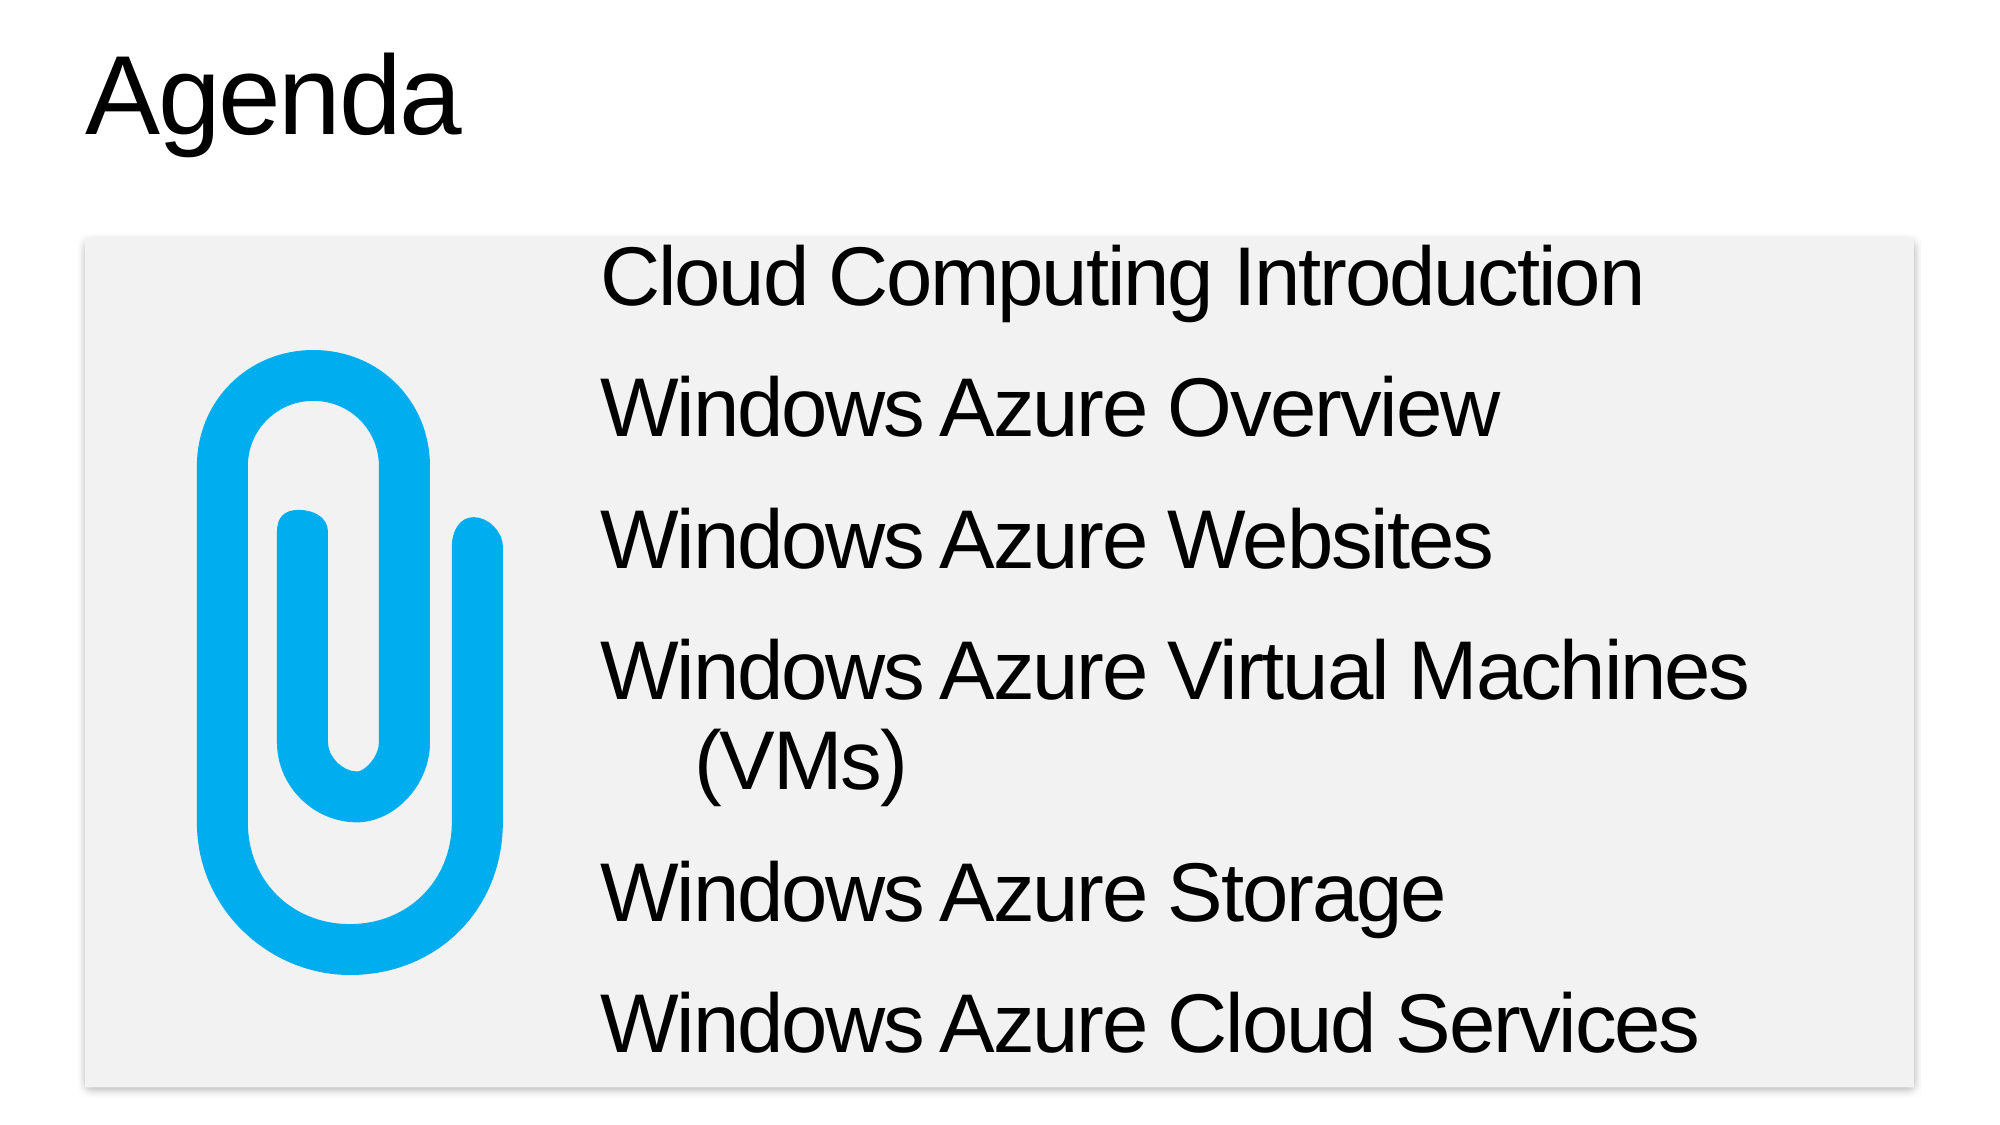

# Agenda
Cloud Computing Introduction
Windows Azure Overview
Windows Azure Websites
Windows Azure Virtual Machines (VMs)
Windows Azure Storage
Windows Azure Cloud Services